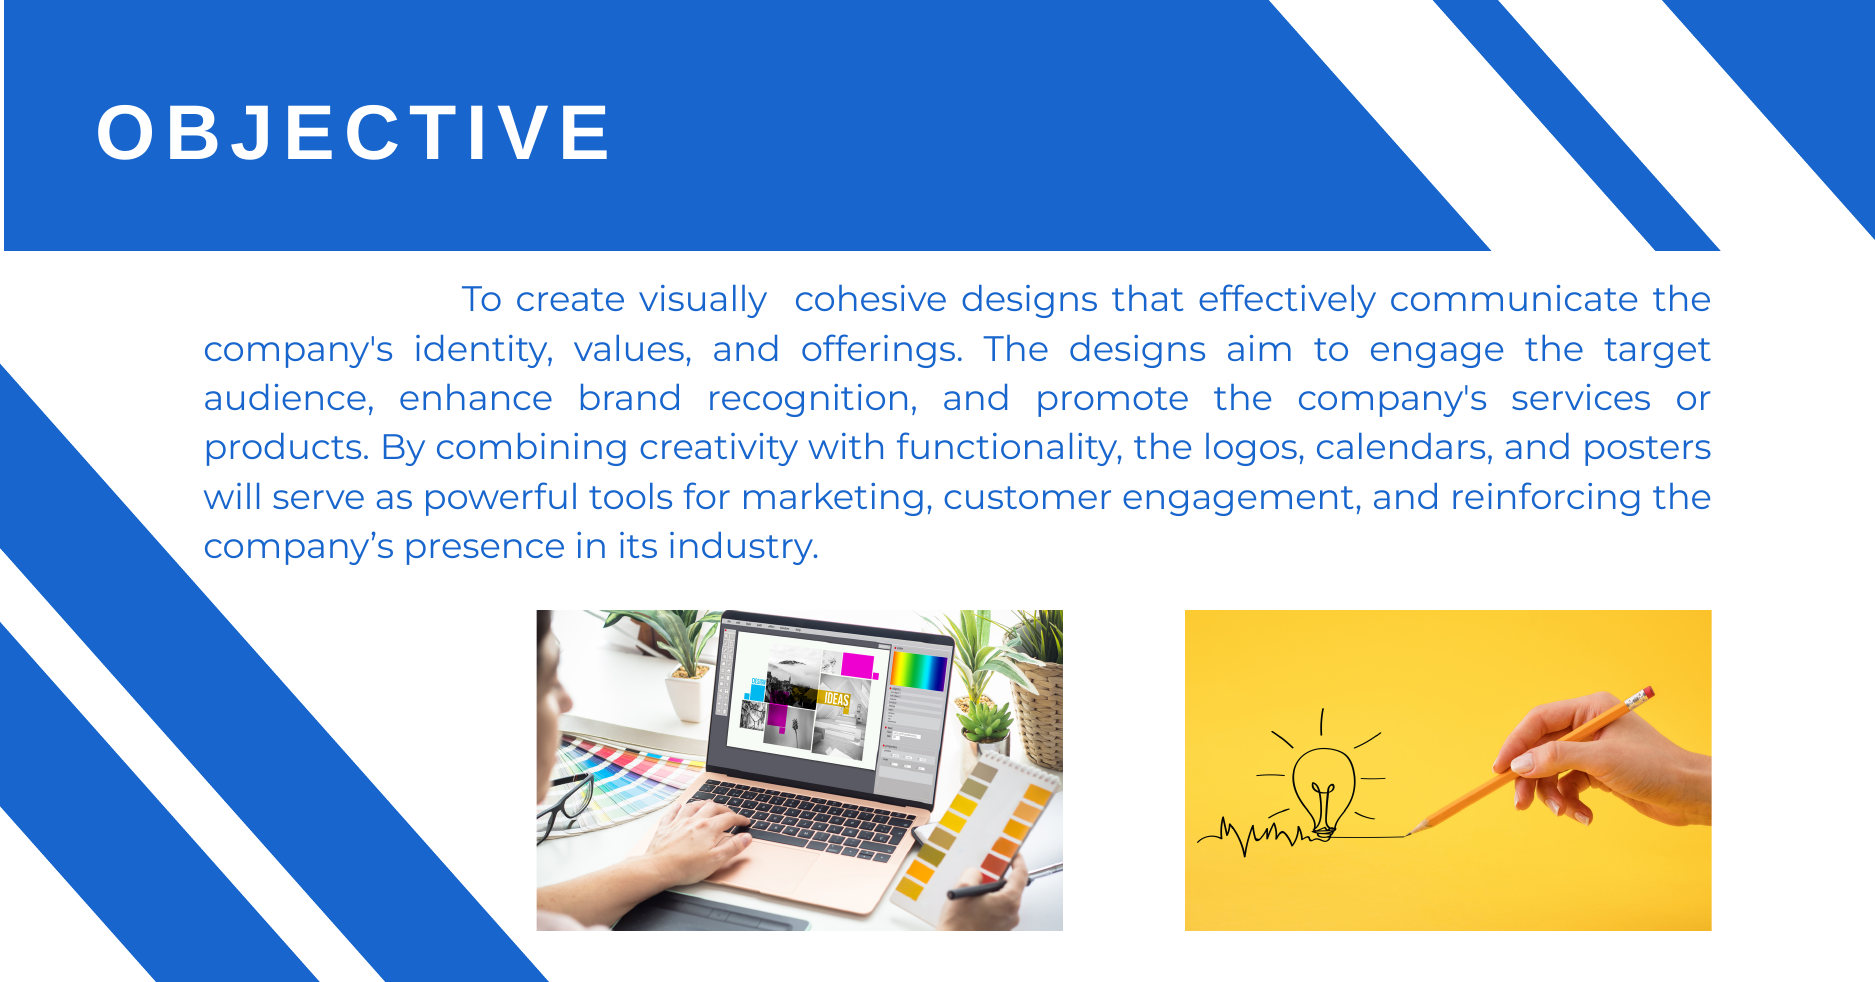

OBJECTIVE
                   To create visually  cohesive designs that effectively communicate the company's identity, values, and offerings. The designs aim to engage the target audience, enhance brand recognition, and promote the company's services or products. By combining creativity with functionality, the logos, calendars, and posters will serve as powerful tools for marketing, customer engagement, and reinforcing the company’s presence in its industry.